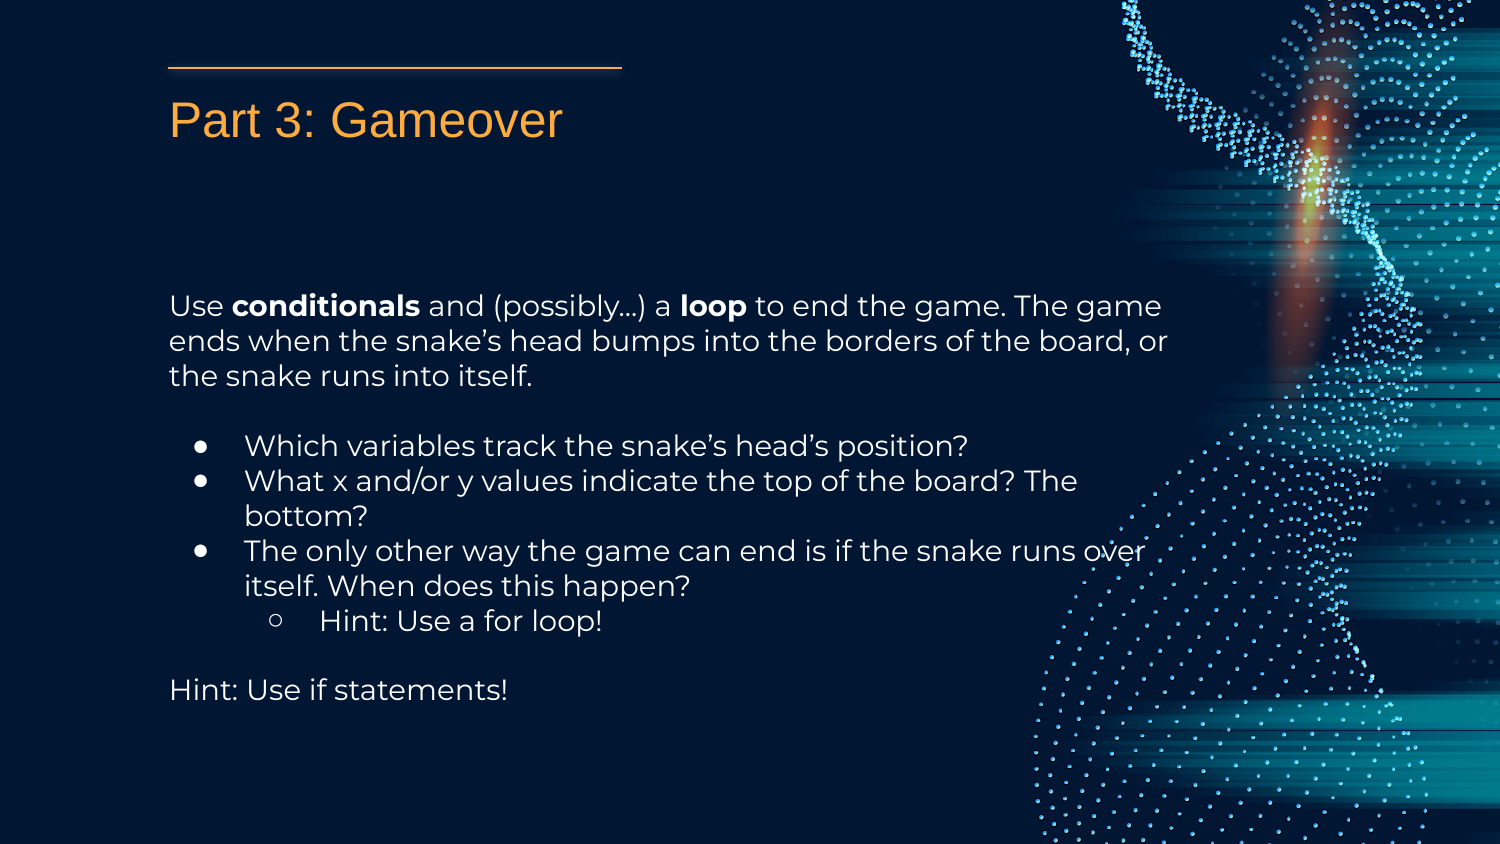

# Part 3: Gameover
Use conditionals and (possibly...) a loop to end the game. The game ends when the snake’s head bumps into the borders of the board, or the snake runs into itself.

Which variables track the snake’s head’s position?
What x and/or y values indicate the top of the board? The bottom?
The only other way the game can end is if the snake runs over itself. When does this happen?
Hint: Use a for loop!

Hint: Use if statements!